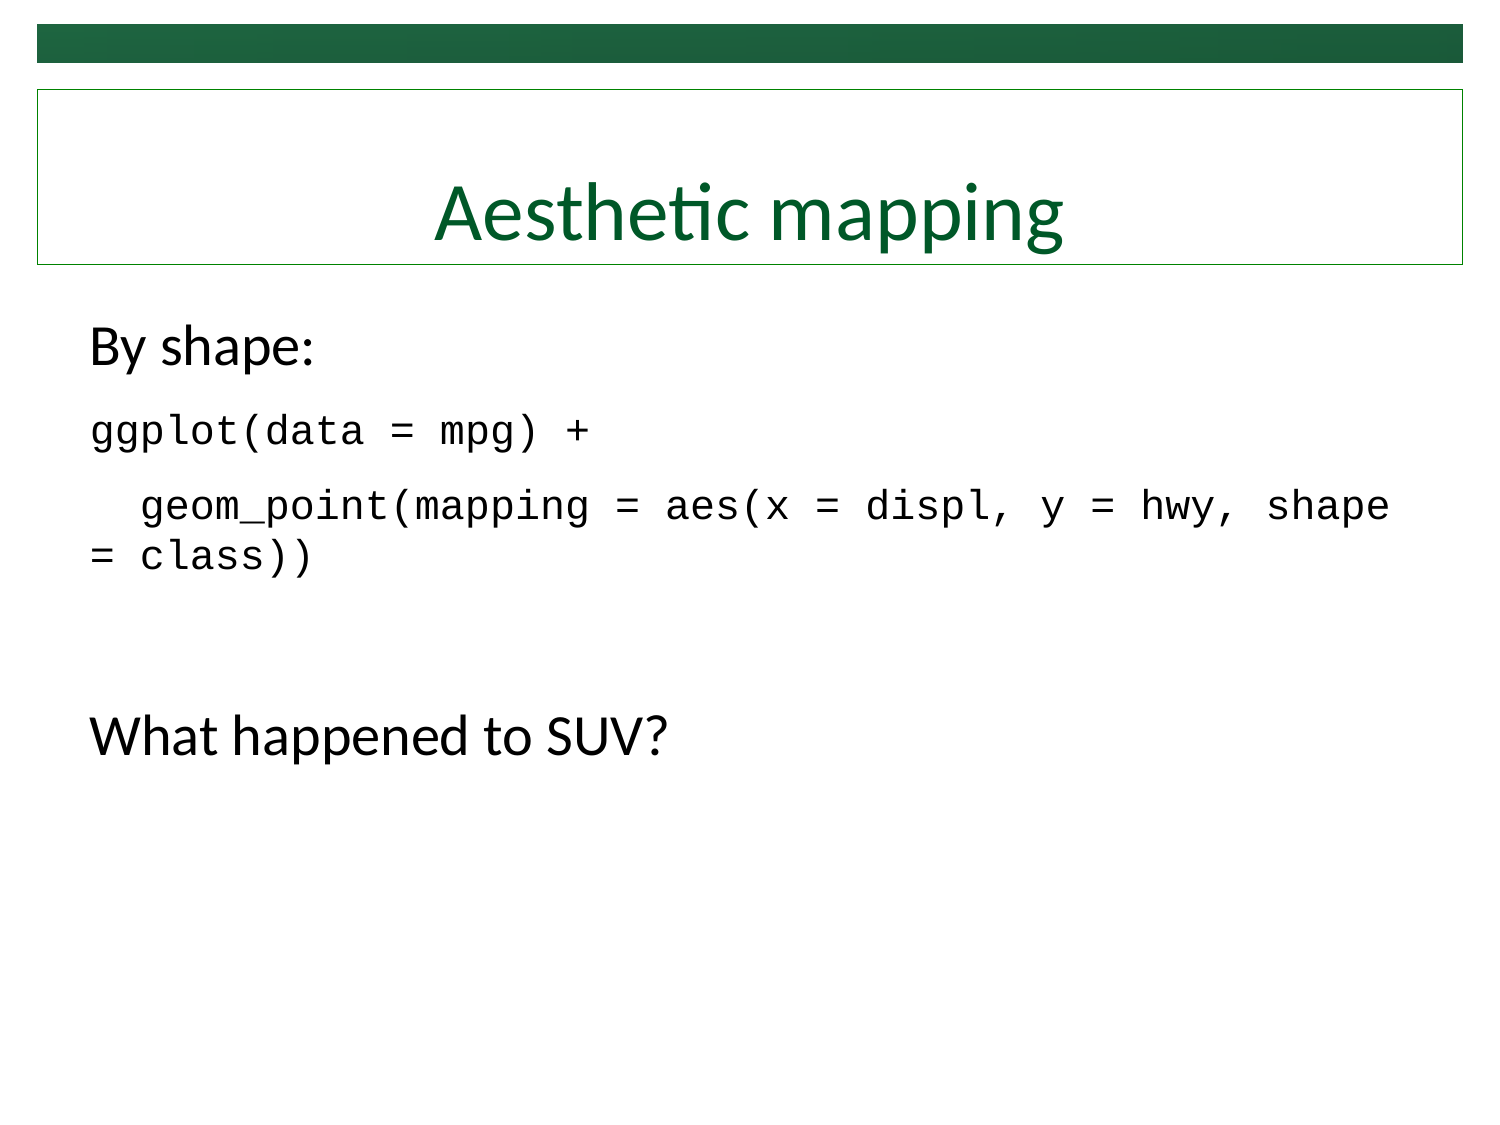

# Aesthetic mapping
By shape:
ggplot(data = mpg) +
  geom_point(mapping = aes(x = displ, y = hwy, shape = class))

What happened to SUV?